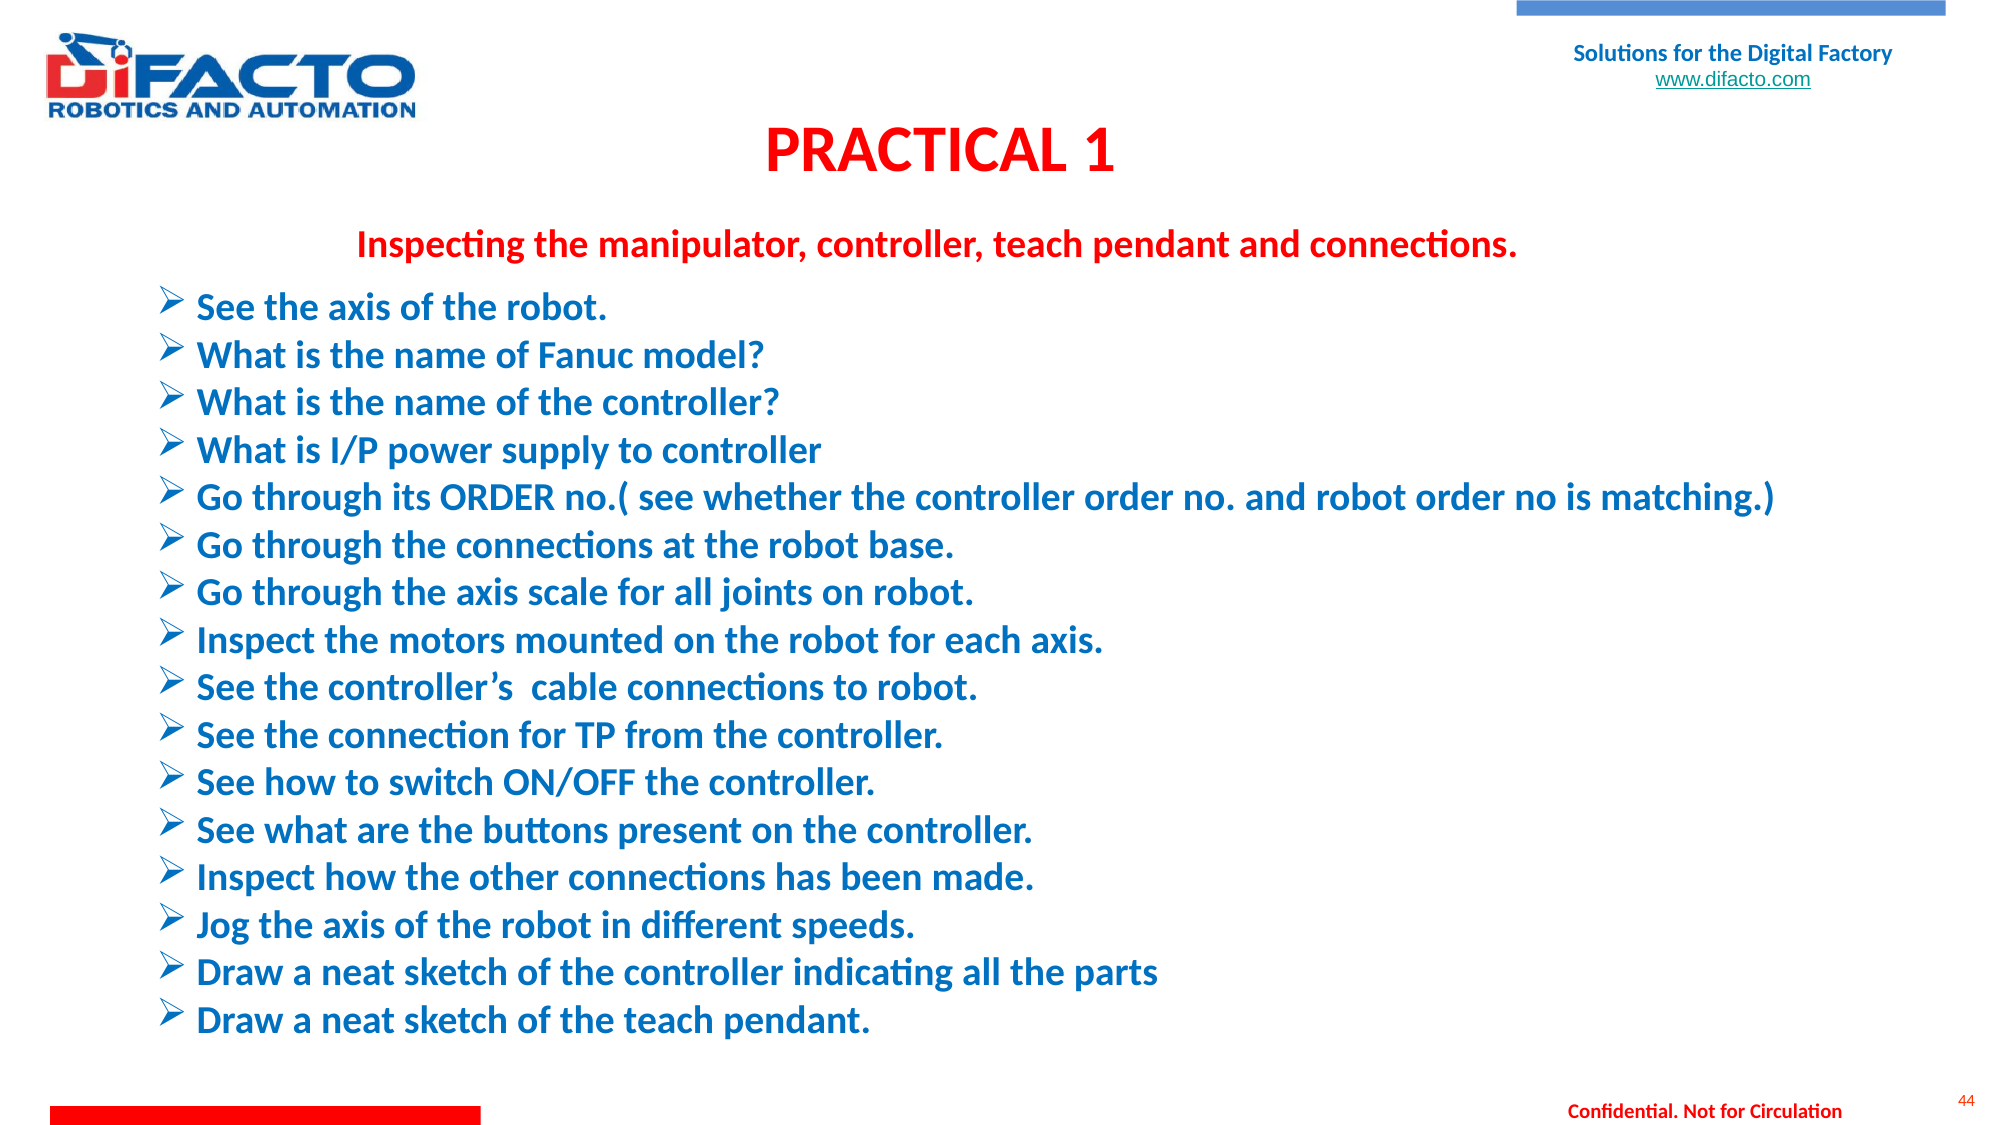

PRACTICAL 1
Inspecting the manipulator, controller, teach pendant and connections.
 See the axis of the robot.
 What is the name of Fanuc model?
 What is the name of the controller?
 What is I/P power supply to controller
 Go through its ORDER no.( see whether the controller order no. and robot order no is matching.)
 Go through the connections at the robot base.
 Go through the axis scale for all joints on robot.
 Inspect the motors mounted on the robot for each axis.
 See the controller’s  cable connections to robot.
 See the connection for TP from the controller.
 See how to switch ON/OFF the controller.
 See what are the buttons present on the controller.
 Inspect how the other connections has been made.
 Jog the axis of the robot in different speeds.
 Draw a neat sketch of the controller indicating all the parts
 Draw a neat sketch of the teach pendant.